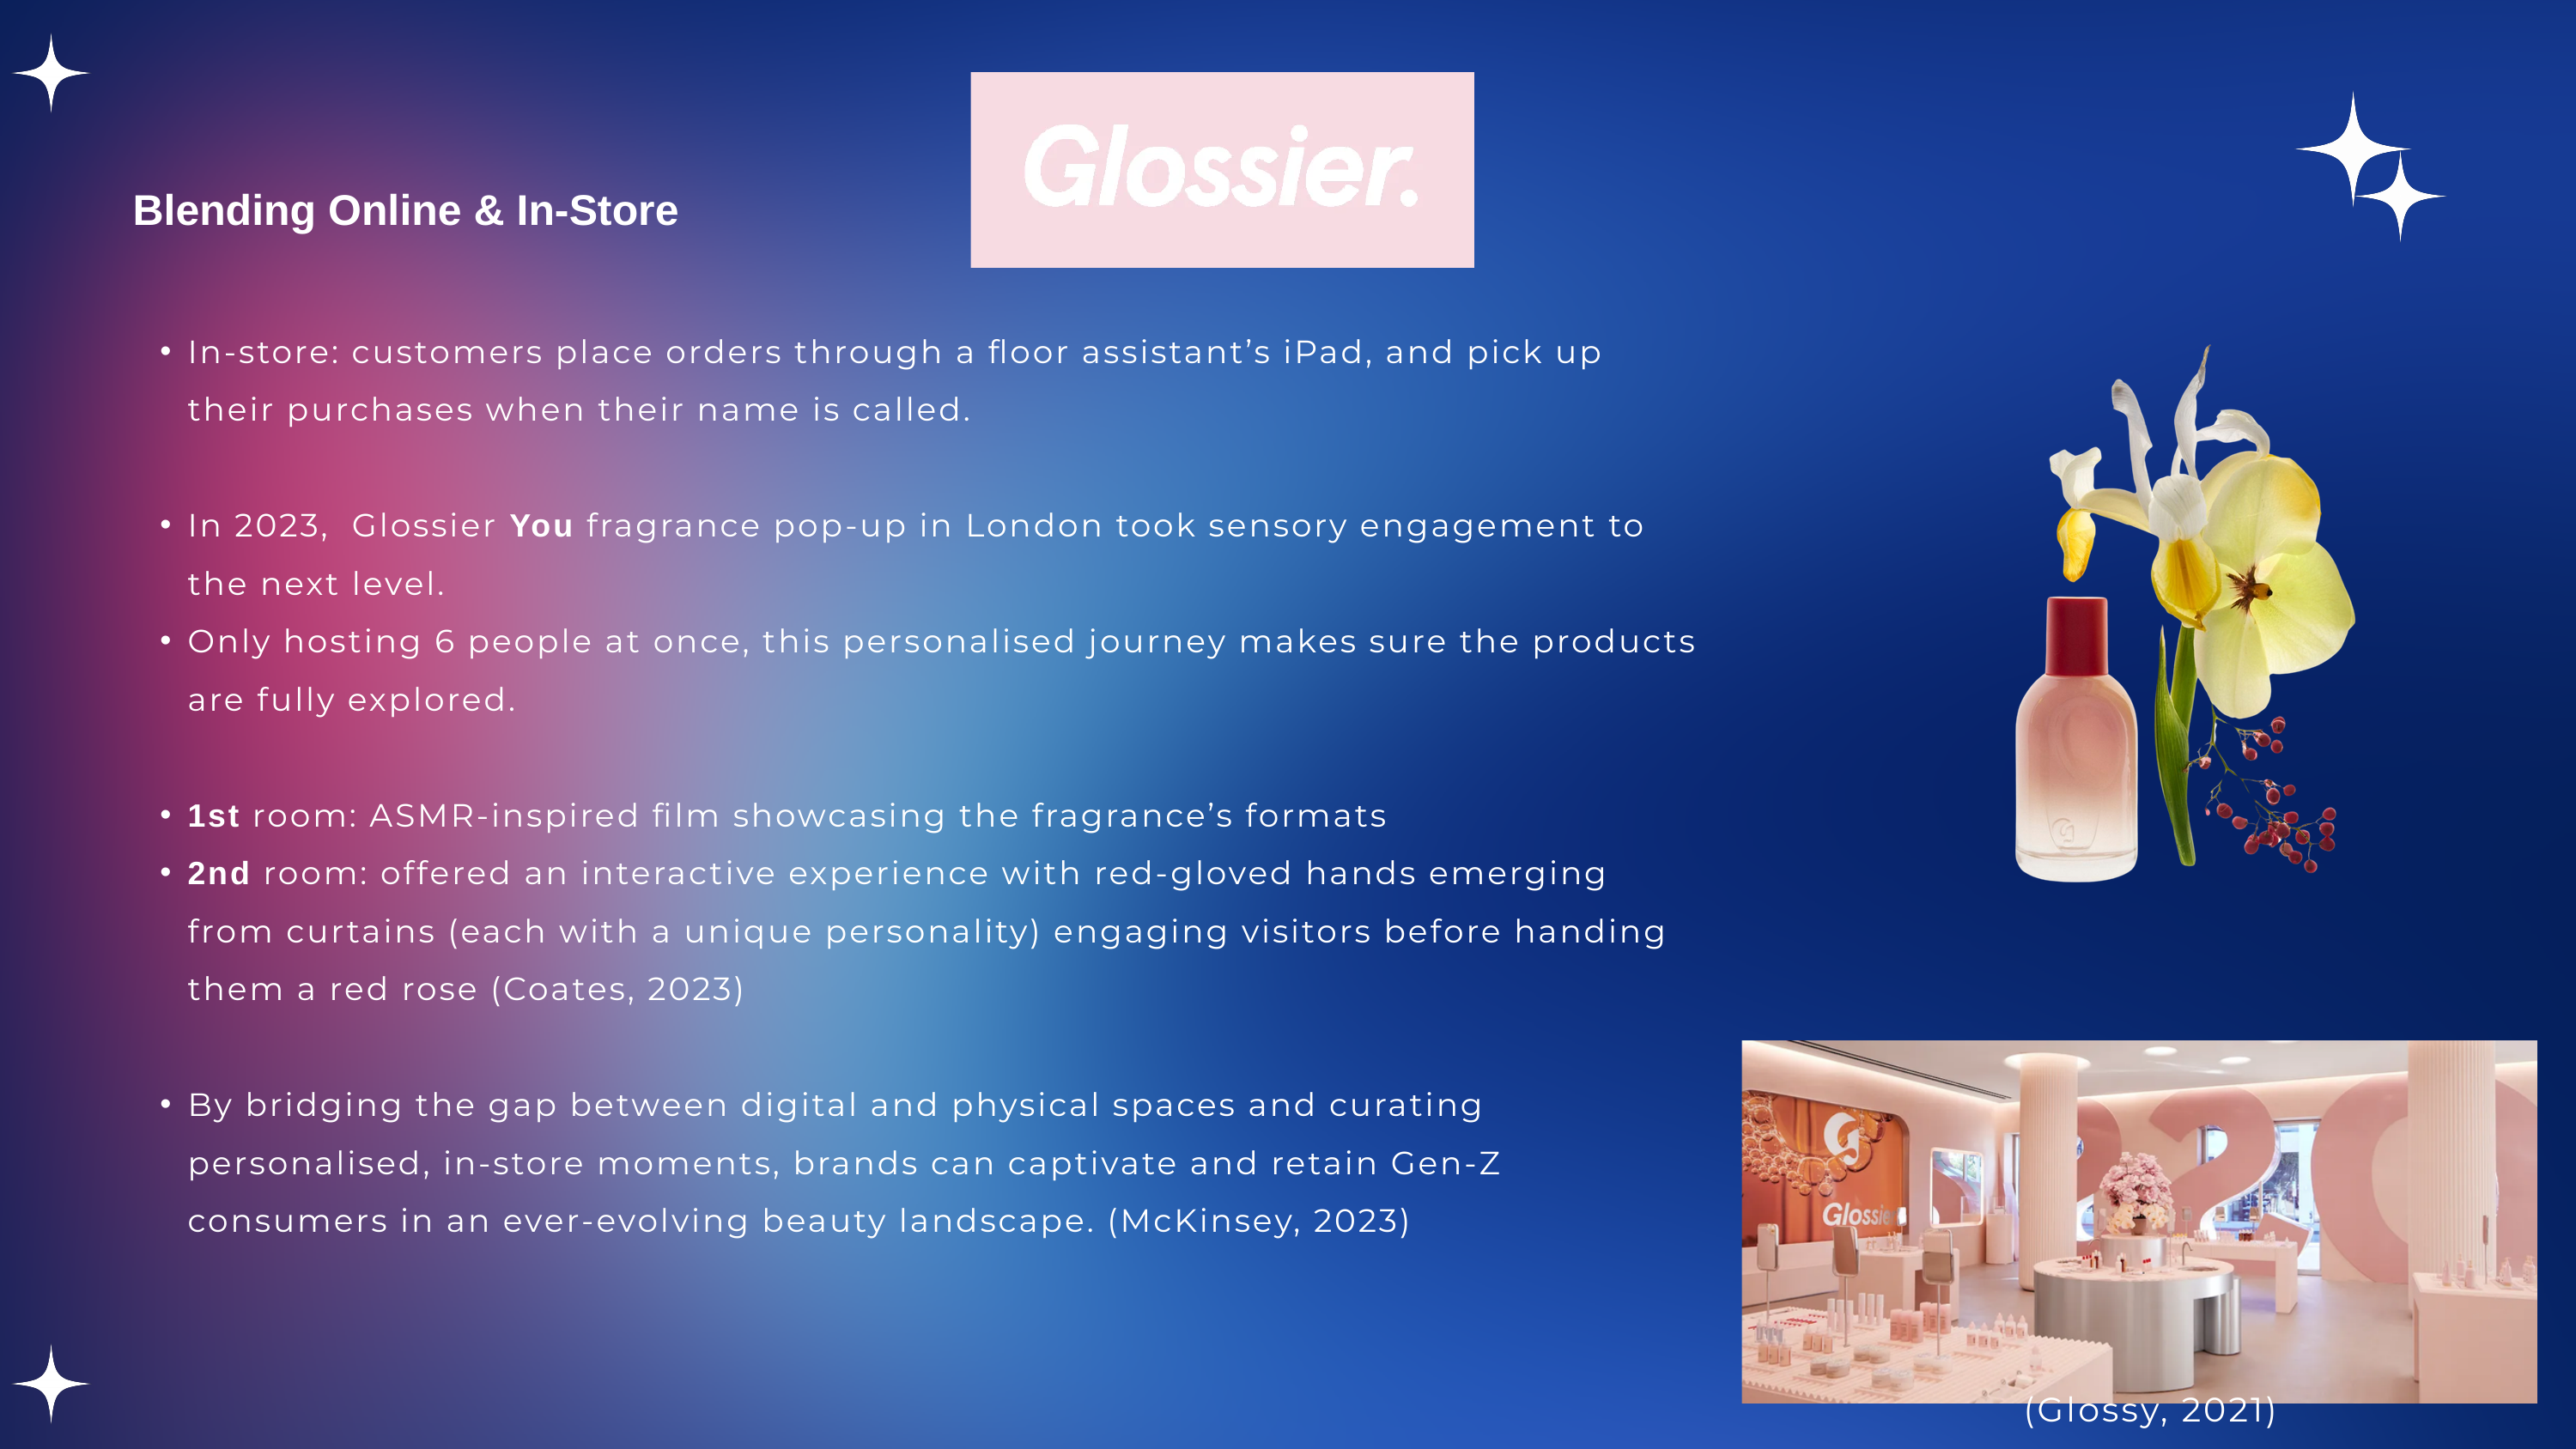

Blending Online & In-Store

In-store: customers place orders through a floor assistant’s iPad, and pick up their purchases when their name is called.

In 2023,  Glossier You fragrance pop-up in London took sensory engagement to the next level.
Only hosting 6 people at once, this personalised journey makes sure the products are fully explored.

1st room: ASMR-inspired film showcasing the fragrance’s formats
2nd room: offered an interactive experience with red-gloved hands emerging from curtains (each with a unique personality) engaging visitors before handing them a red rose (Coates, 2023)

By bridging the gap between digital and physical spaces and curating personalised, in-store moments, brands can captivate and retain Gen-Z consumers in an ever-evolving beauty landscape. (McKinsey, 2023)

(Glossy, 2021)